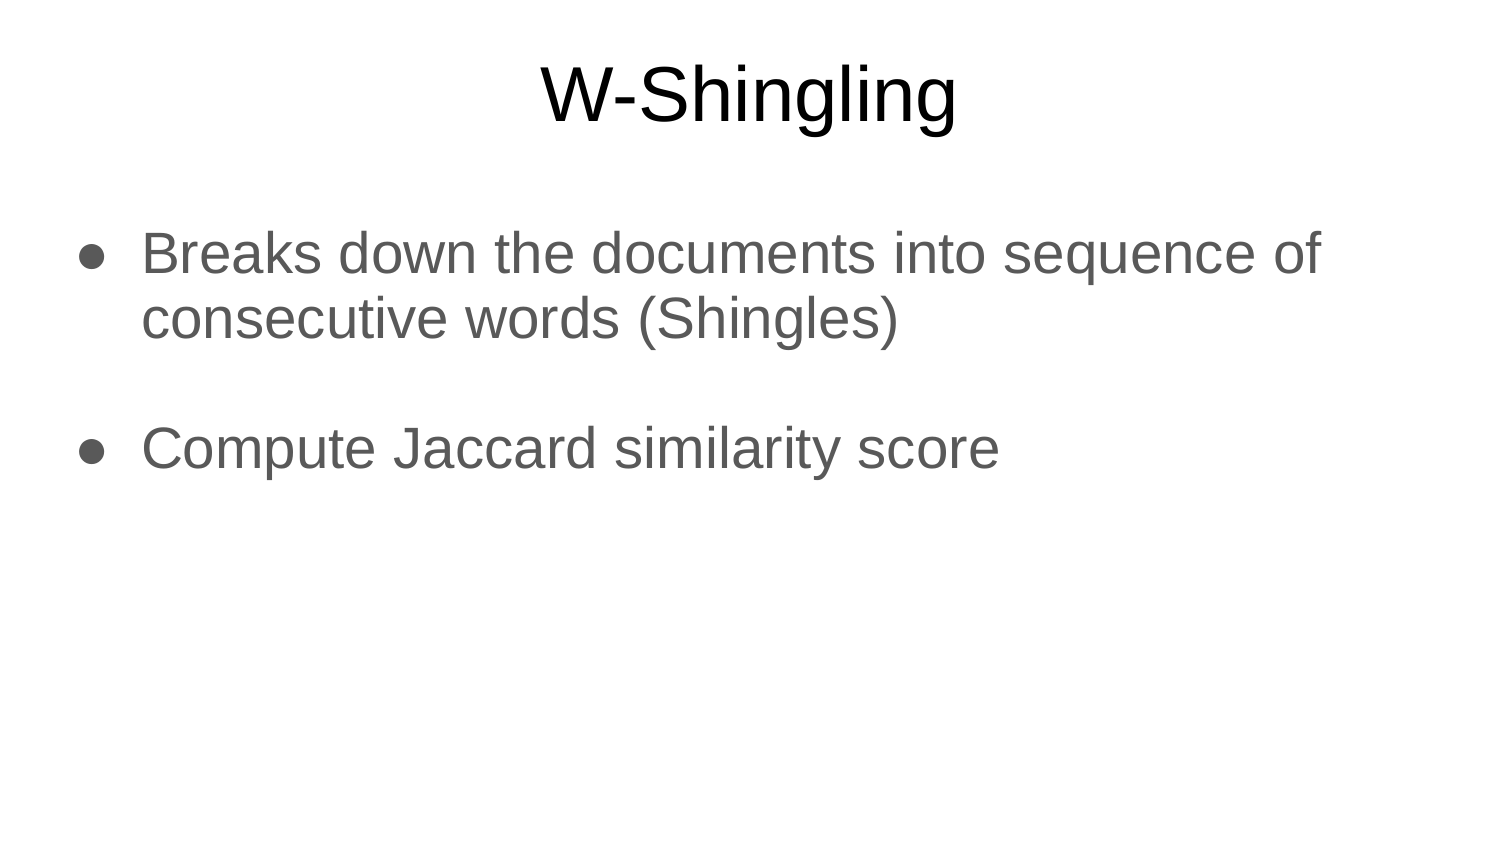

# W-Shingling

Breaks down the documents into sequence of consecutive words (Shingles)

Compute Jaccard similarity score